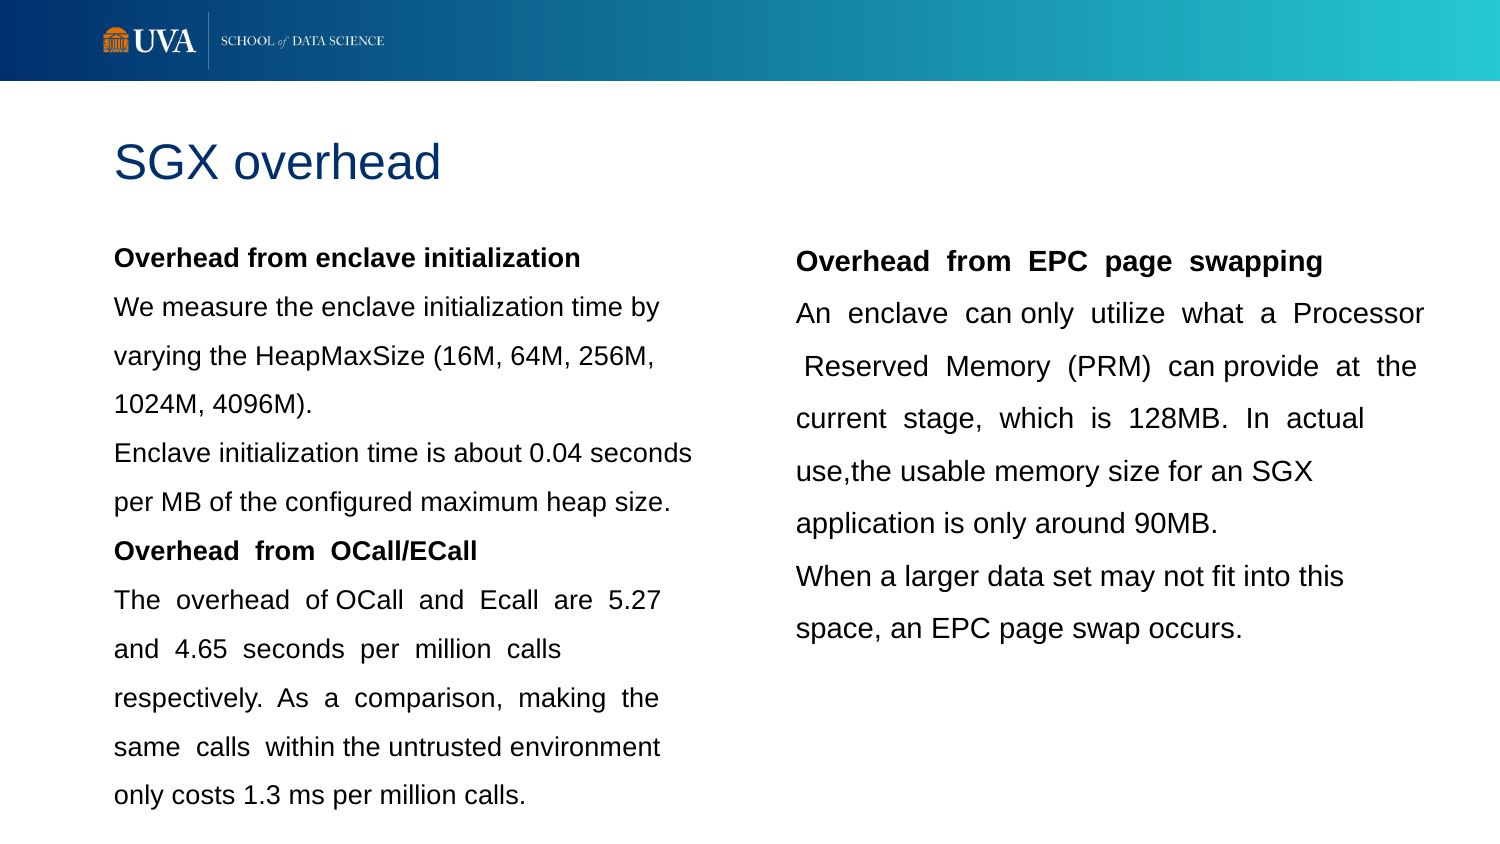

# SGX overhead
Overhead from enclave initialization
We measure the enclave initialization time by varying the HeapMaxSize (16M, 64M, 256M, 1024M, 4096M).
Enclave initialization time is about 0.04 seconds per MB of the configured maximum heap size.
Overhead  from  OCall/ECall
The  overhead  of OCall  and  Ecall  are  5.27  and  4.65  seconds  per  million  calls respectively.  As  a  comparison,  making  the  same  calls  within the untrusted environment only costs 1.3 ms per million calls.
Overhead  from  EPC  page  swapping
An  enclave  can only  utilize  what  a  Processor  Reserved  Memory  (PRM)  can provide  at  the  current  stage,  which  is  128MB.  In  actual  use,the usable memory size for an SGX application is only around 90MB.
When a larger data set may not fit into this space, an EPC page swap occurs.